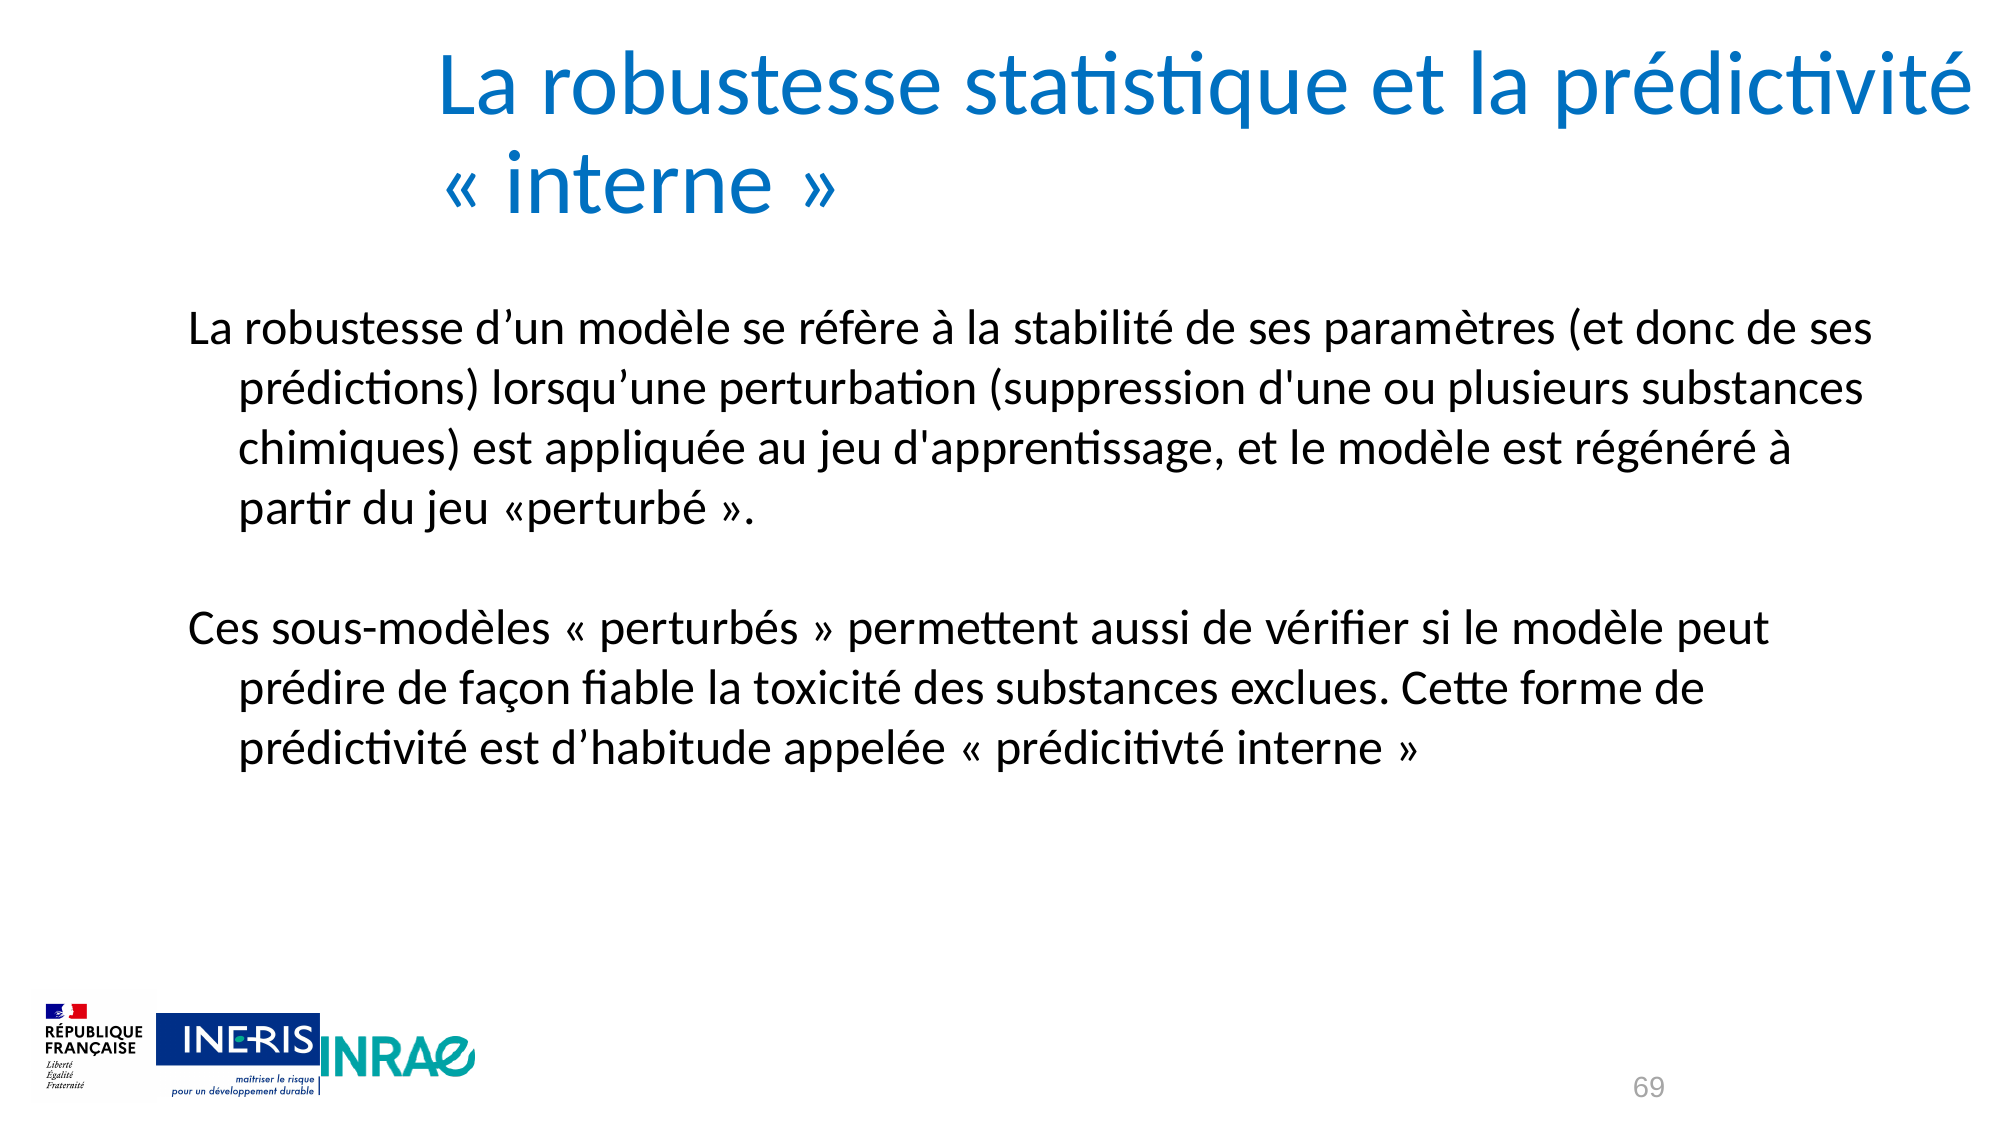

La robustesse statistique et la prédictivité « interne »
La robustesse d’un modèle se réfère à la stabilité de ses paramètres (et donc de ses prédictions) lorsqu’une perturbation (suppression d'une ou plusieurs substances chimiques) est appliquée au jeu d'apprentissage, et le modèle est régénéré à partir du jeu «perturbé ».

Ces sous-modèles « perturbés » permettent aussi de vérifier si le modèle peut prédire de façon fiable la toxicité des substances exclues. Cette forme de prédictivité est d’habitude appelée « prédicitivté interne »
69